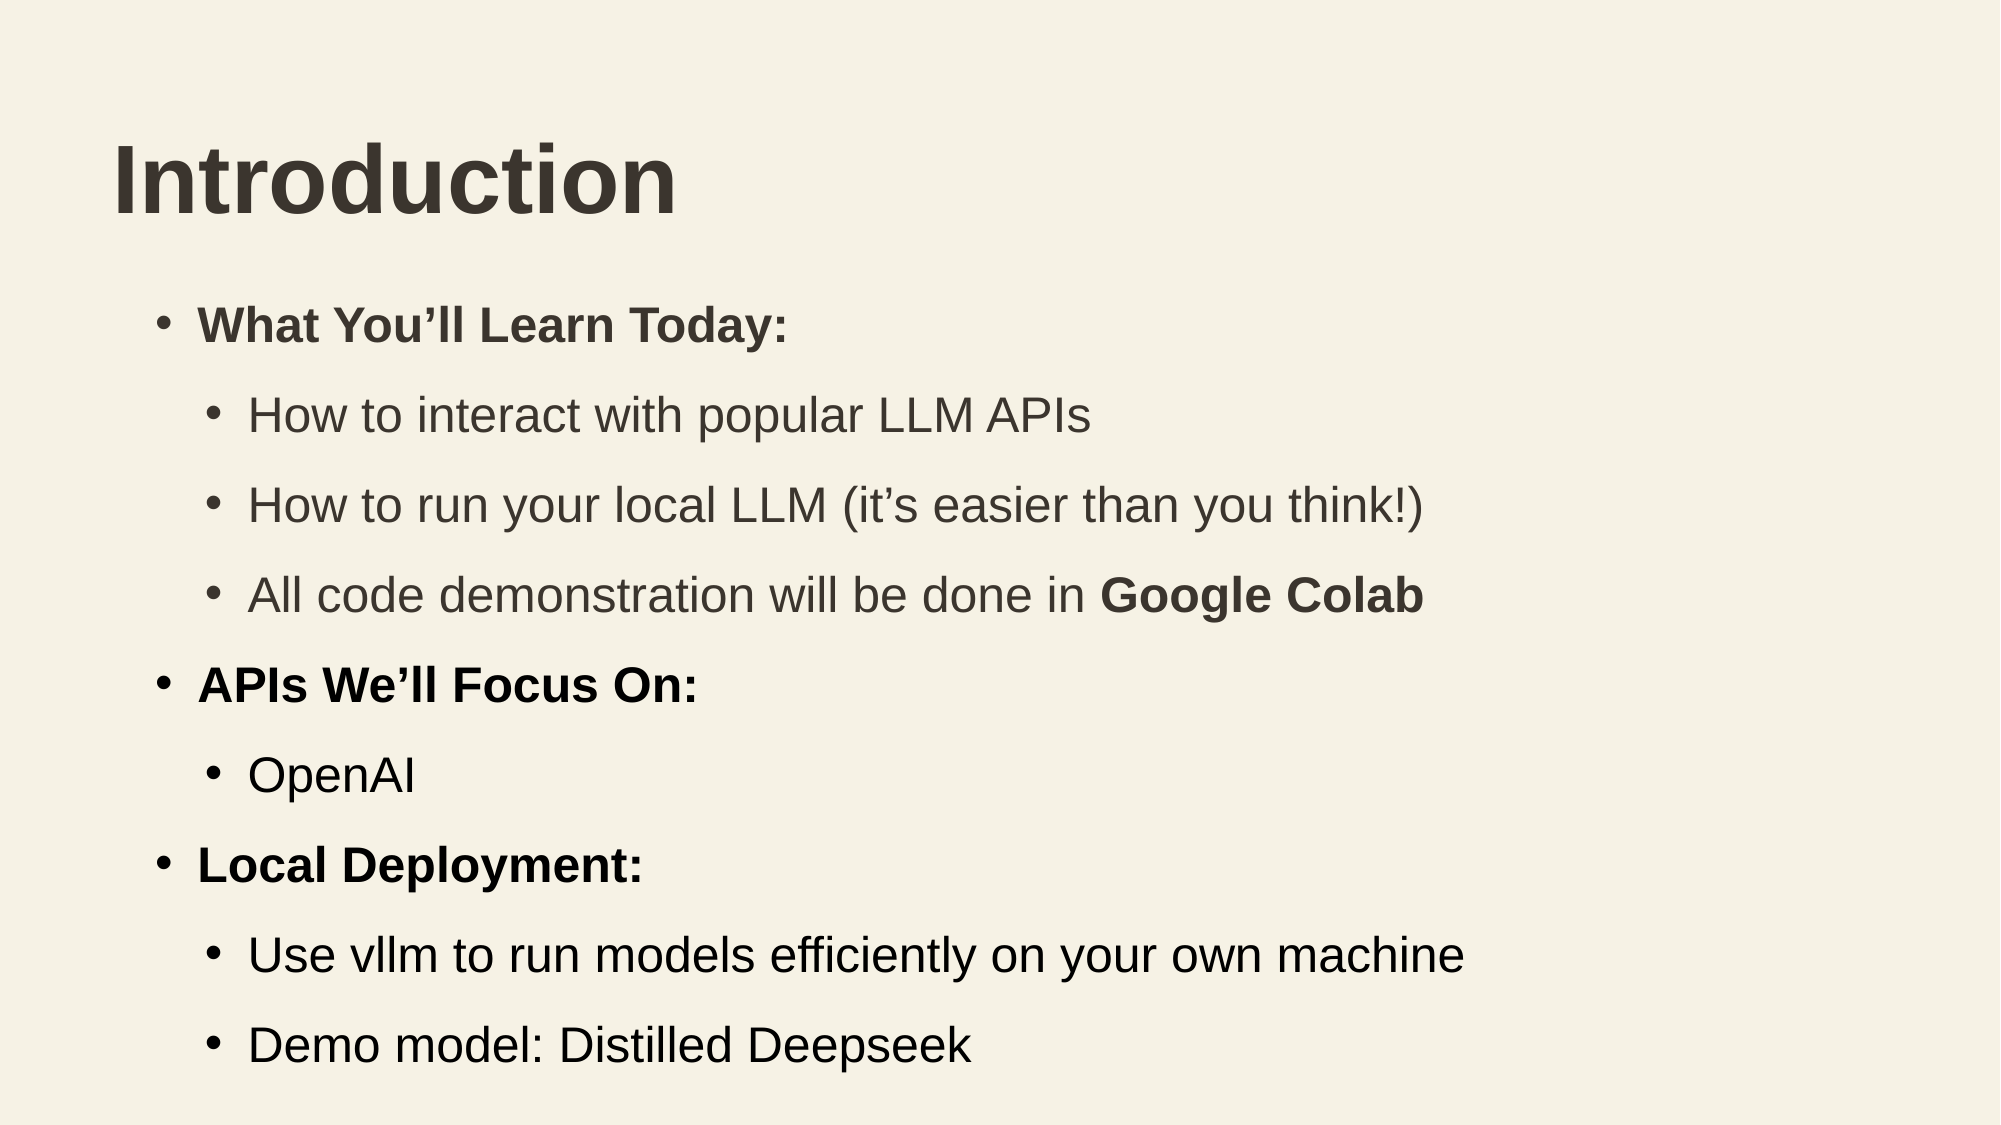

Introduction
What You’ll Learn Today:
How to interact with popular LLM APIs
How to run your local LLM (it’s easier than you think!)
All code demonstration will be done in Google Colab
APIs We’ll Focus On:
OpenAI
Local Deployment:
Use vllm to run models efficiently on your own machine
Demo model: Distilled Deepseek